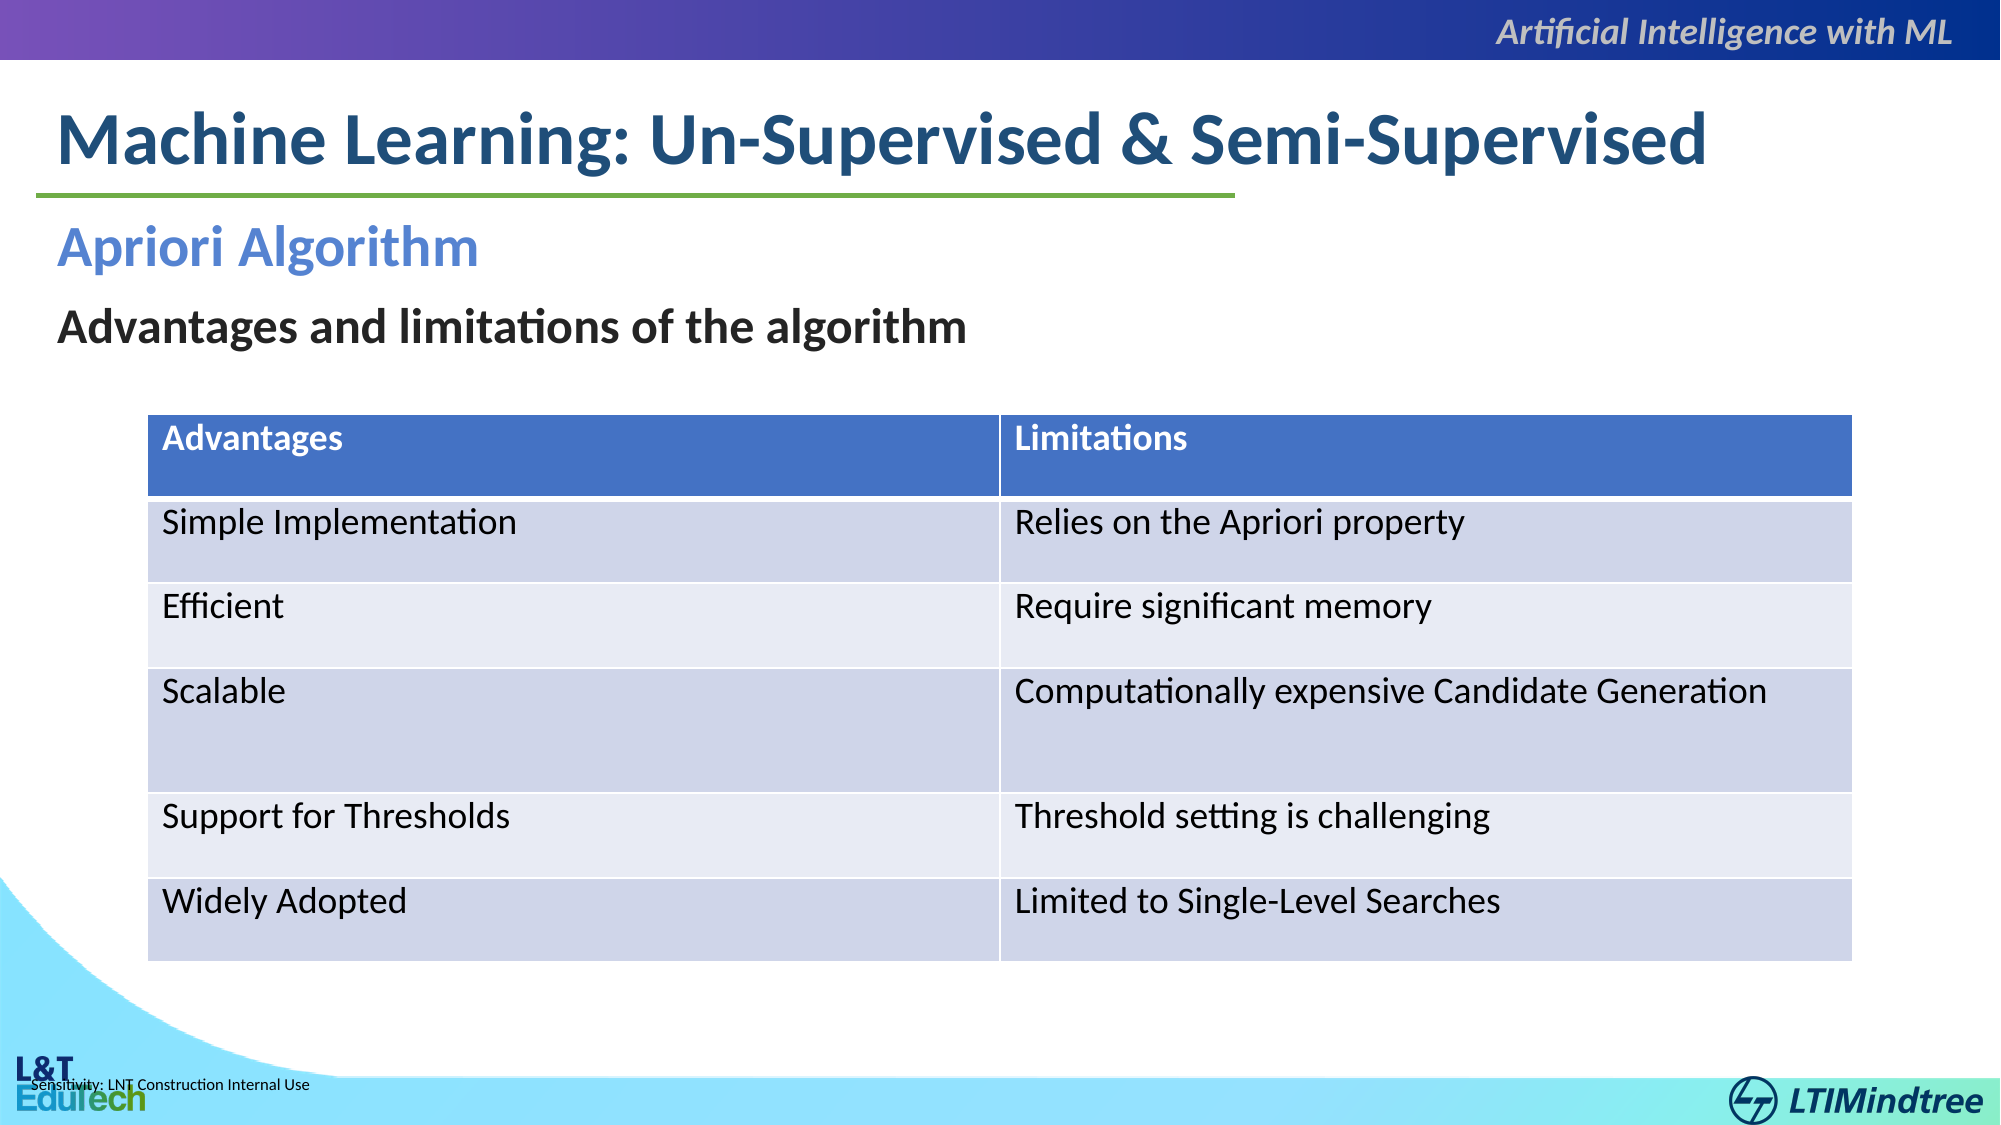

Artificial Intelligence with ML
Machine Learning: Un-Supervised & Semi-Supervised
Apriori Algorithm
Advantages and limitations of the algorithm

| Advantages | Limitations |
| --- | --- |
| Simple Implementation | Relies on the Apriori property |
| Efficient | Require significant memory |
| Scalable | Computationally expensive Candidate Generation |
| Support for Thresholds | Threshold setting is challenging |
| Widely Adopted | Limited to Single-Level Searches |